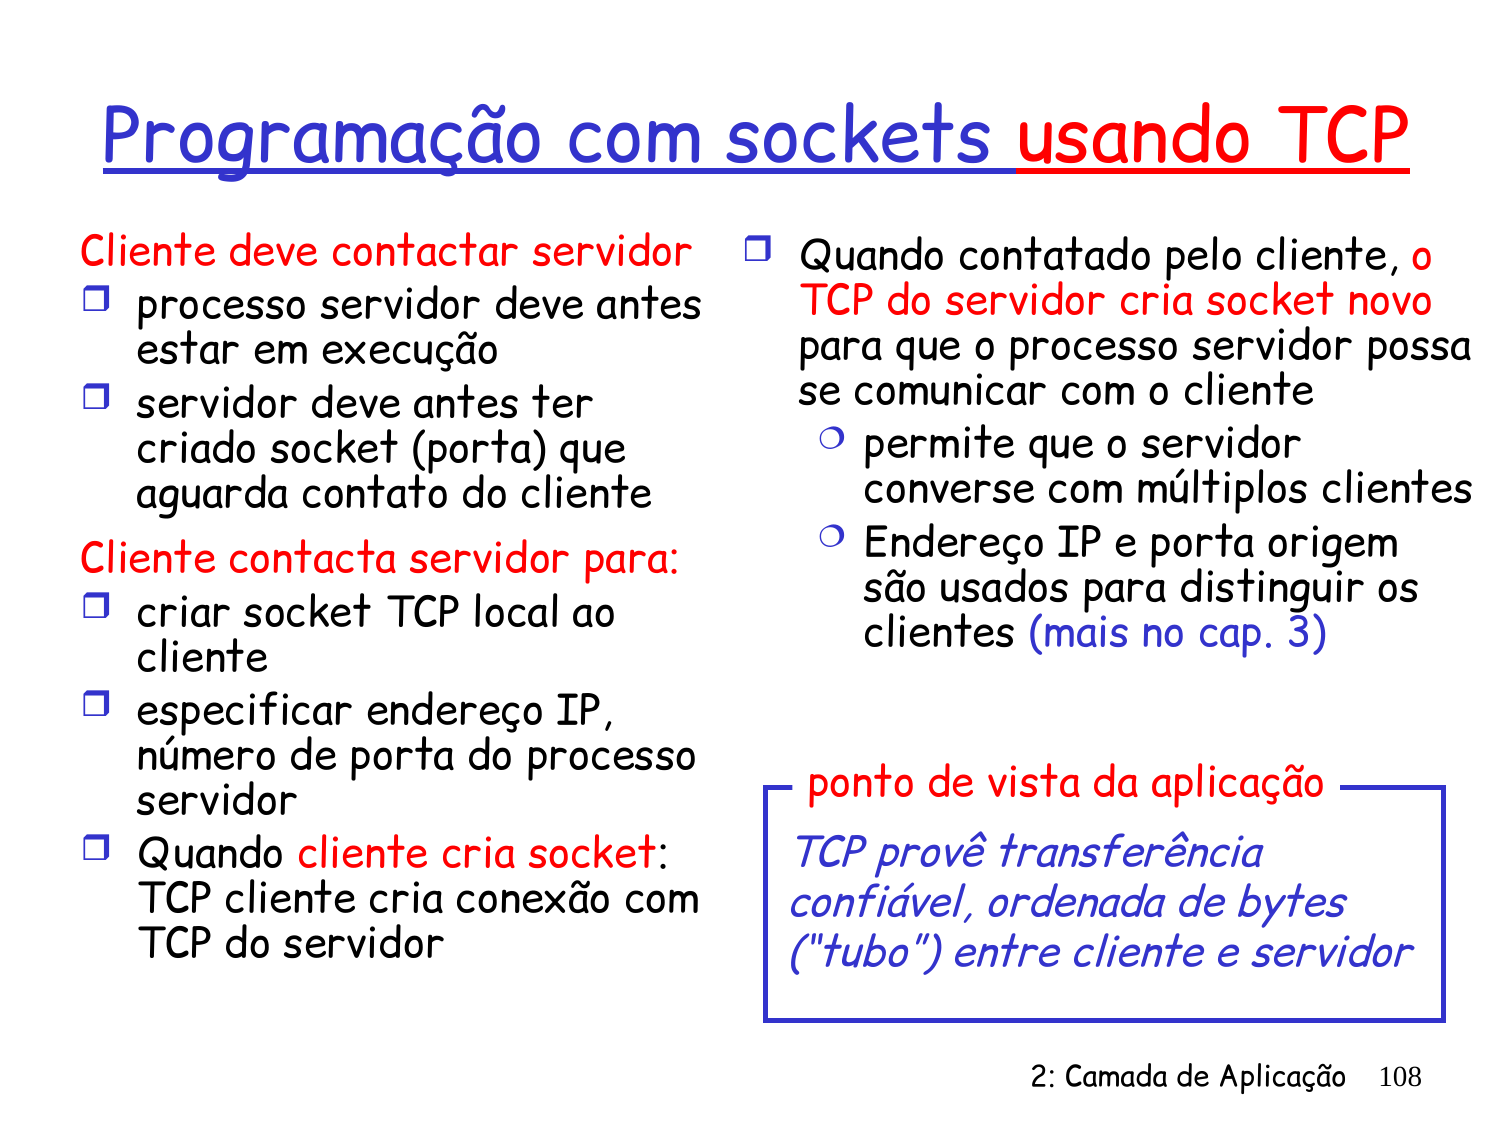

# Programação com sockets usando TCP
Cliente deve contactar servidor
processo servidor deve antes estar em execução
servidor deve antes ter criado socket (porta) que aguarda contato do cliente
Cliente contacta servidor para:
criar socket TCP local ao cliente
especificar endereço IP, número de porta do processo servidor
Quando cliente cria socket: TCP cliente cria conexão com TCP do servidor
Quando contatado pelo cliente, o TCP do servidor cria socket novo para que o processo servidor possa se comunicar com o cliente
permite que o servidor converse com múltiplos clientes
Endereço IP e porta origem são usados para distinguir os clientes (mais no cap. 3)
ponto de vista da aplicação

TCP provê transferência
confiável, ordenada de bytes
(“tubo”) entre cliente e servidor
2: Camada de Aplicação
108